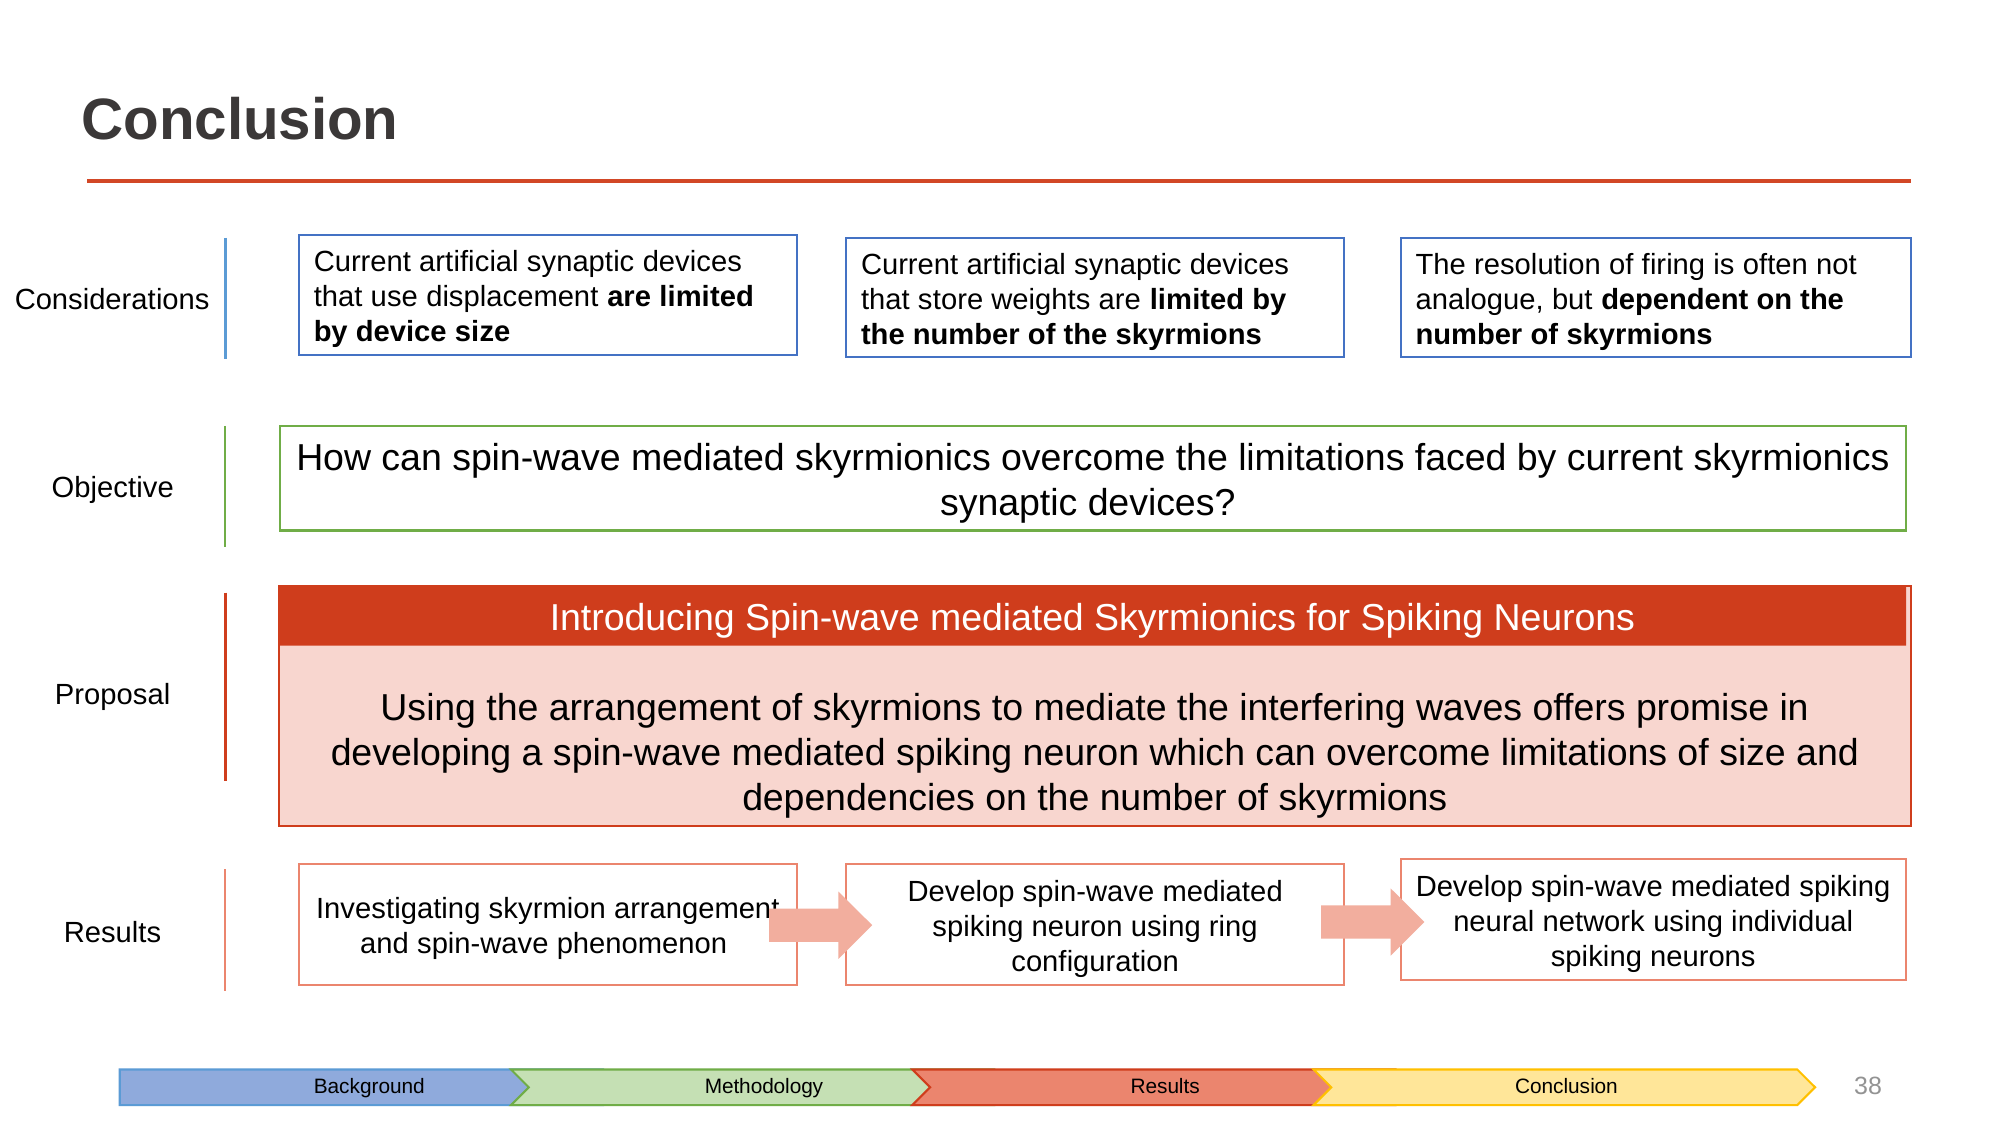

# Conclusion
Current artificial synaptic devices that use displacement are limited by device size
Current artificial synaptic devices that store weights are limited by the number of the skyrmions
The resolution of firing is often not analogue, but dependent on the number of skyrmions
Considerations
How can spin-wave mediated skyrmionics overcome the limitations faced by current skyrmionics synaptic devices?
Objective

Using the arrangement of skyrmions to mediate the interfering waves offers promise in developing a spin-wave mediated spiking neuron which can overcome limitations of size and dependencies on the number of skyrmions
Introducing Spin-wave mediated Skyrmionics for Spiking Neurons
Proposal
Develop spin-wave mediated spiking neural network using individual spiking neurons
Investigating skyrmion arrangement and spin-wave phenomenon
Develop spin-wave mediated spiking neuron using ring configuration

Results
38
Background
Methodology
Results
Conclusion